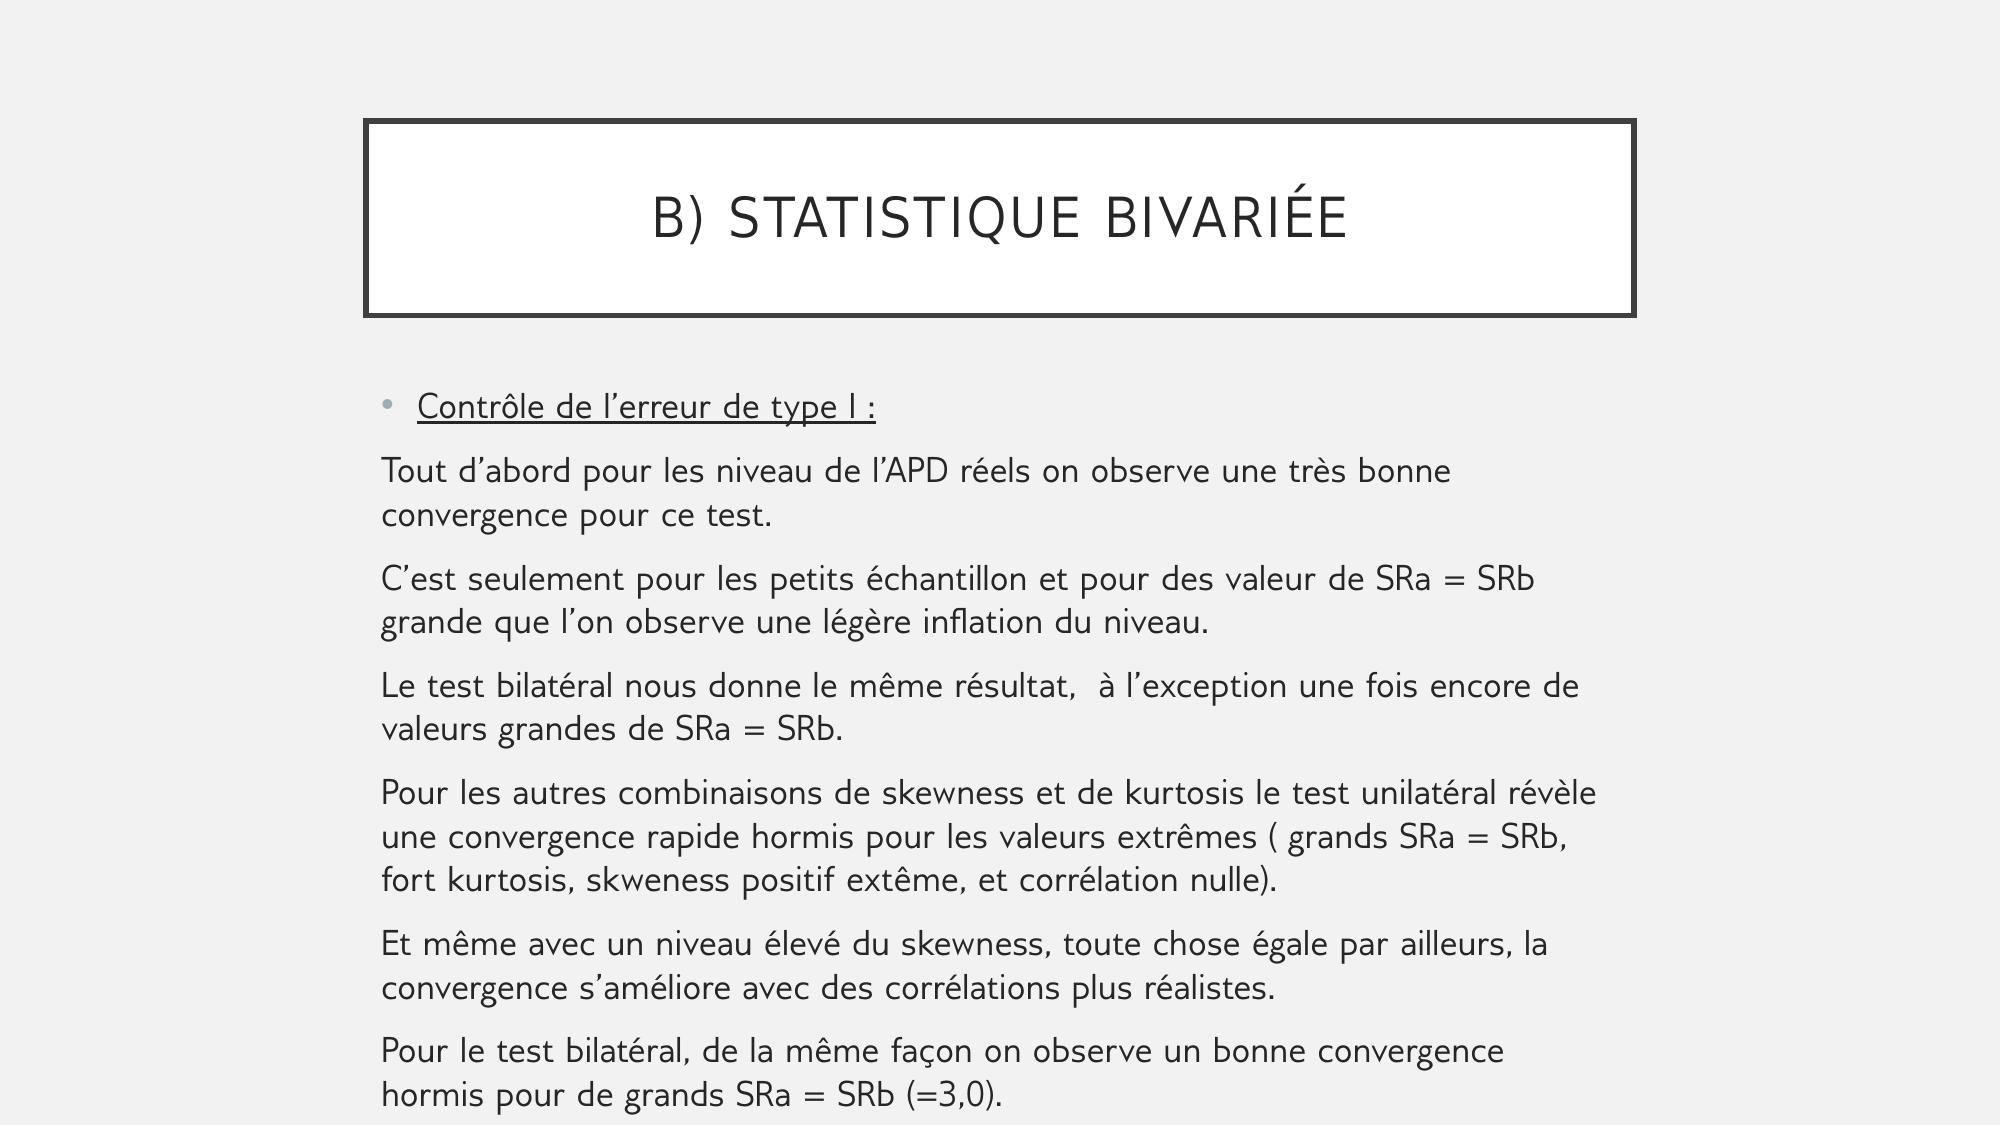

# b) Statistique bivariée
Contrôle de l’erreur de type I :
Tout d’abord pour les niveau de l’APD réels on observe une très bonne convergence pour ce test.
C’est seulement pour les petits échantillon et pour des valeur de SRa = SRb grande que l’on observe une légère inflation du niveau.
Le test bilatéral nous donne le même résultat,  à l’exception une fois encore de valeurs grandes de SRa = SRb.
Pour les autres combinaisons de skewness et de kurtosis le test unilatéral révèle une convergence rapide hormis pour les valeurs extrêmes ( grands SRa = SRb, fort kurtosis, skweness positif extême, et corrélation nulle).
Et même avec un niveau élevé du skewness, toute chose égale par ailleurs, la convergence s’améliore avec des corrélations plus réalistes.
Pour le test bilatéral, de la même façon on observe un bonne convergence hormis pour de grands SRa = SRb (=3,0).